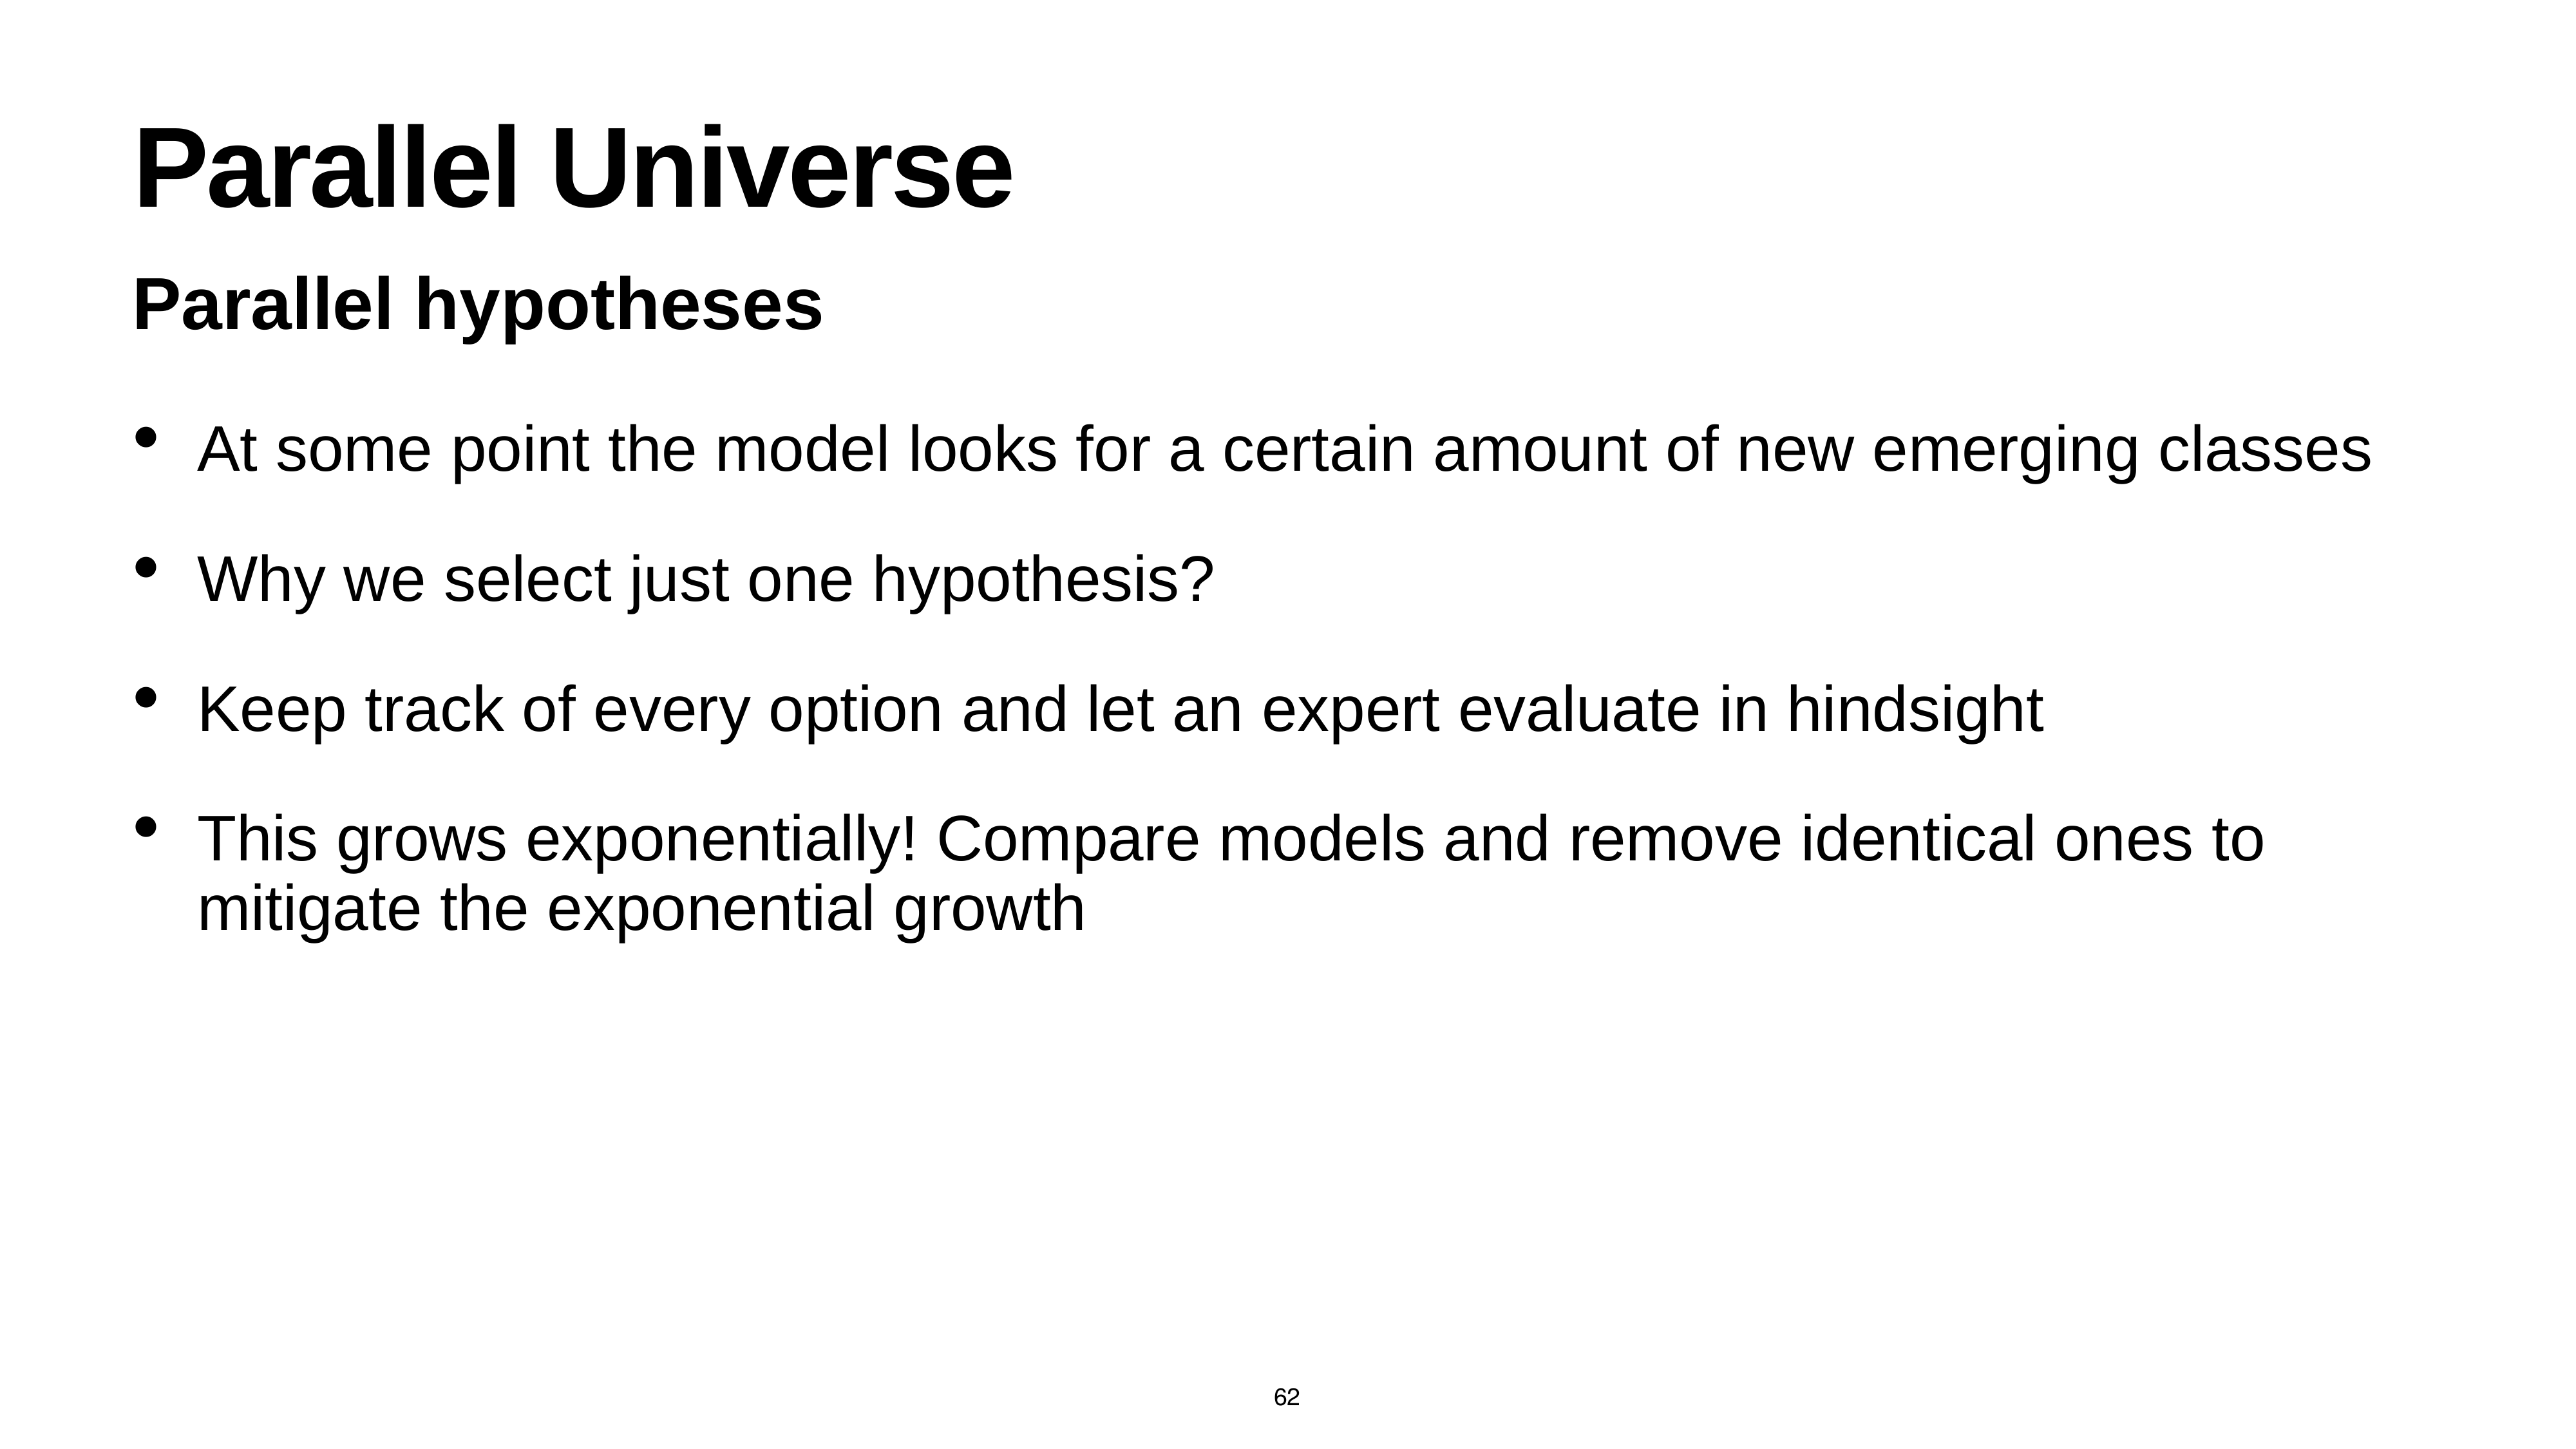

# Parallel Universe
Parallel hypotheses
At some point the model looks for a certain amount of new emerging classes
Why we select just one hypothesis?
Keep track of every option and let an expert evaluate in hindsight
This grows exponentially! Compare models and remove identical ones to mitigate the exponential growth
62